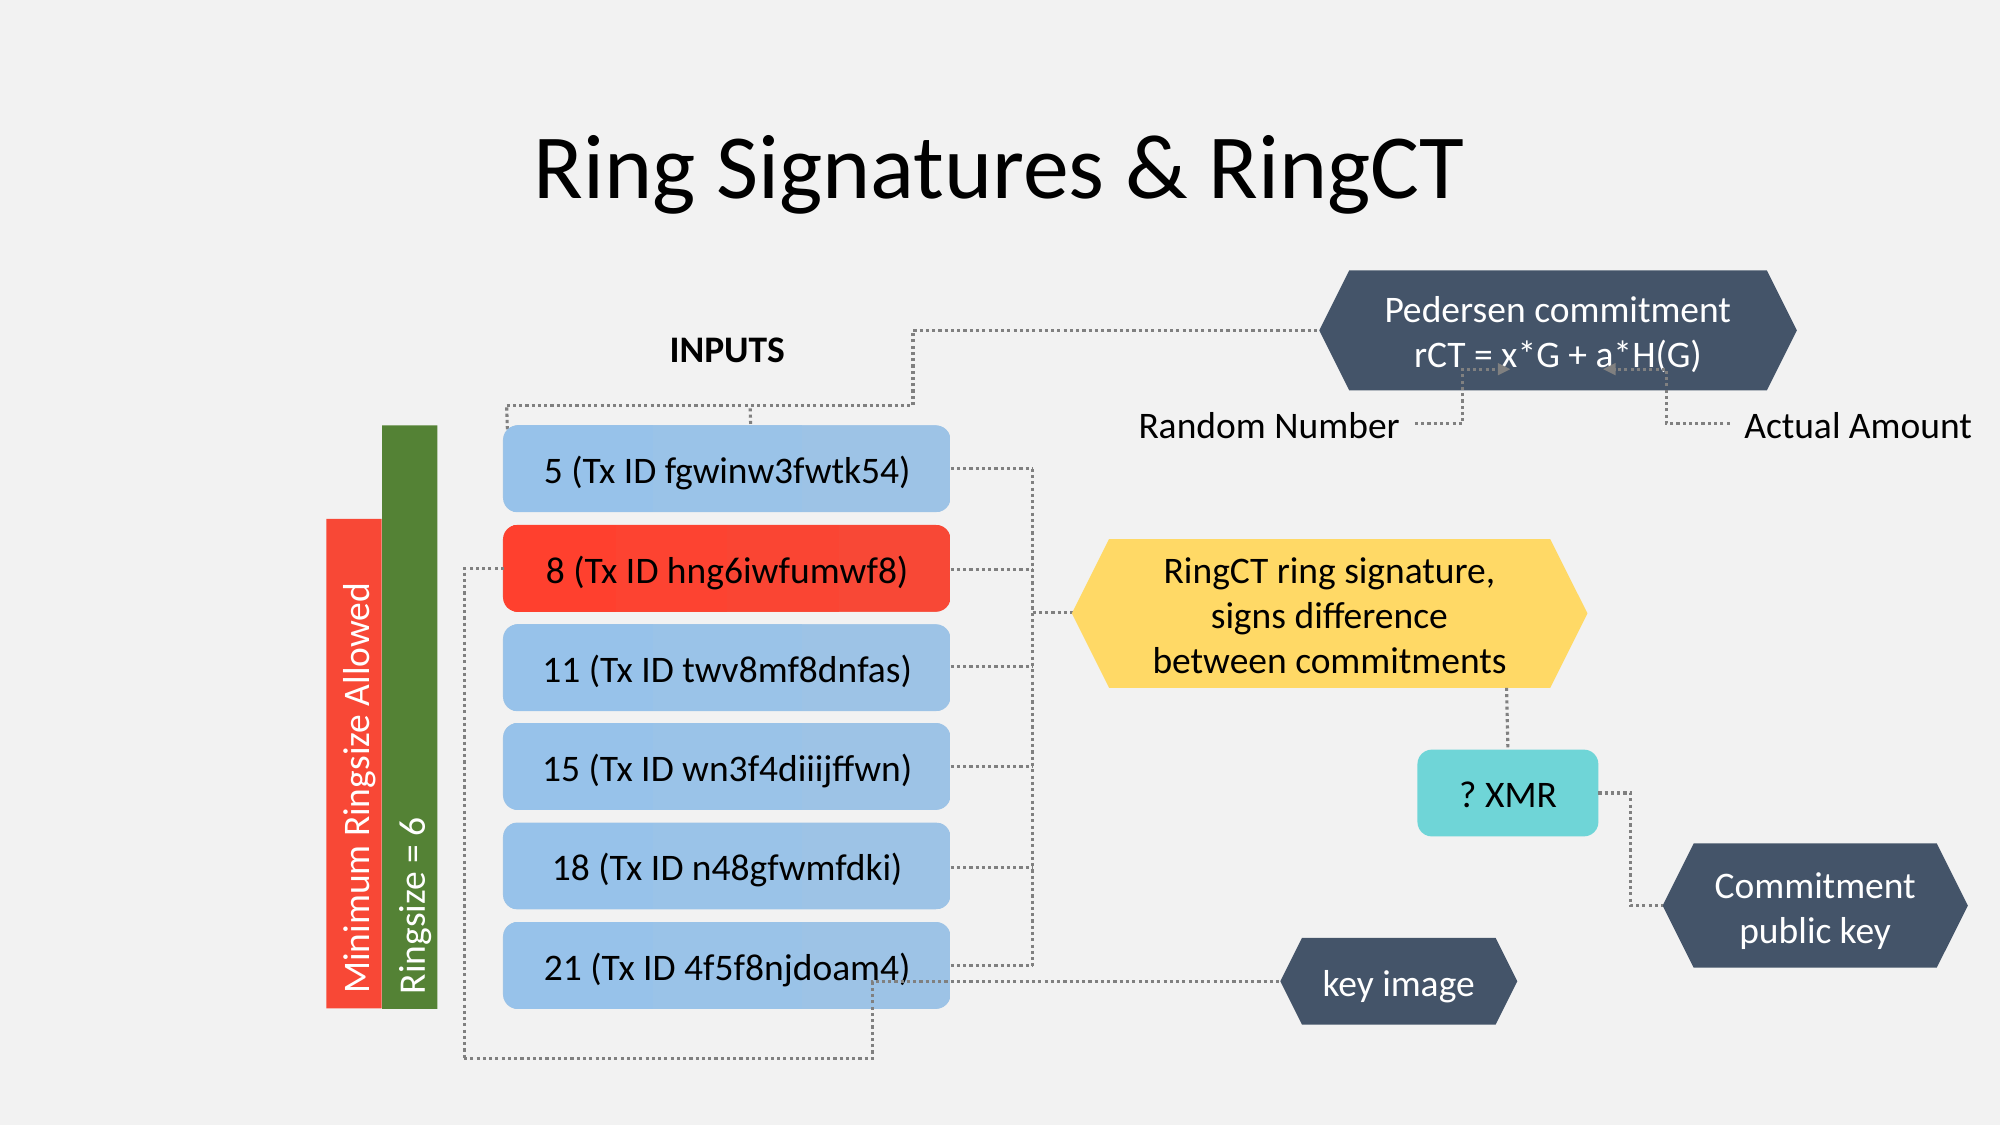

# Ring Signatures & RingCT
Pedersen commitment
rCT = x*G + a*H(G)
INPUTS
Actual Amount
Random Number
5 (Tx ID fgwinw3fwtk54)
5 (Tx ID fgwinw3fwtk54)
8 (Tx ID hng6iwfumwf8)
8 (Tx ID hng6iwfumwf8)
RingCT ring signature, signs difference between commitments
11 (Tx ID twv8mf8dnfas)
11 (Tx ID twv8mf8dnfas)
Ringsize = 6
15 (Tx ID wn3f4diiijffwn)
15 (Tx ID wn3f4diiijffwn)
Minimum Ringsize Allowed
? XMR
18 (Tx ID n48gfwmfdki)
18 (Tx ID n48gfwmfdki)
Commitment public key
21 (Tx ID 4f5f8njdoam4)
21 (Tx ID 4f5f8njdoam4)
key image